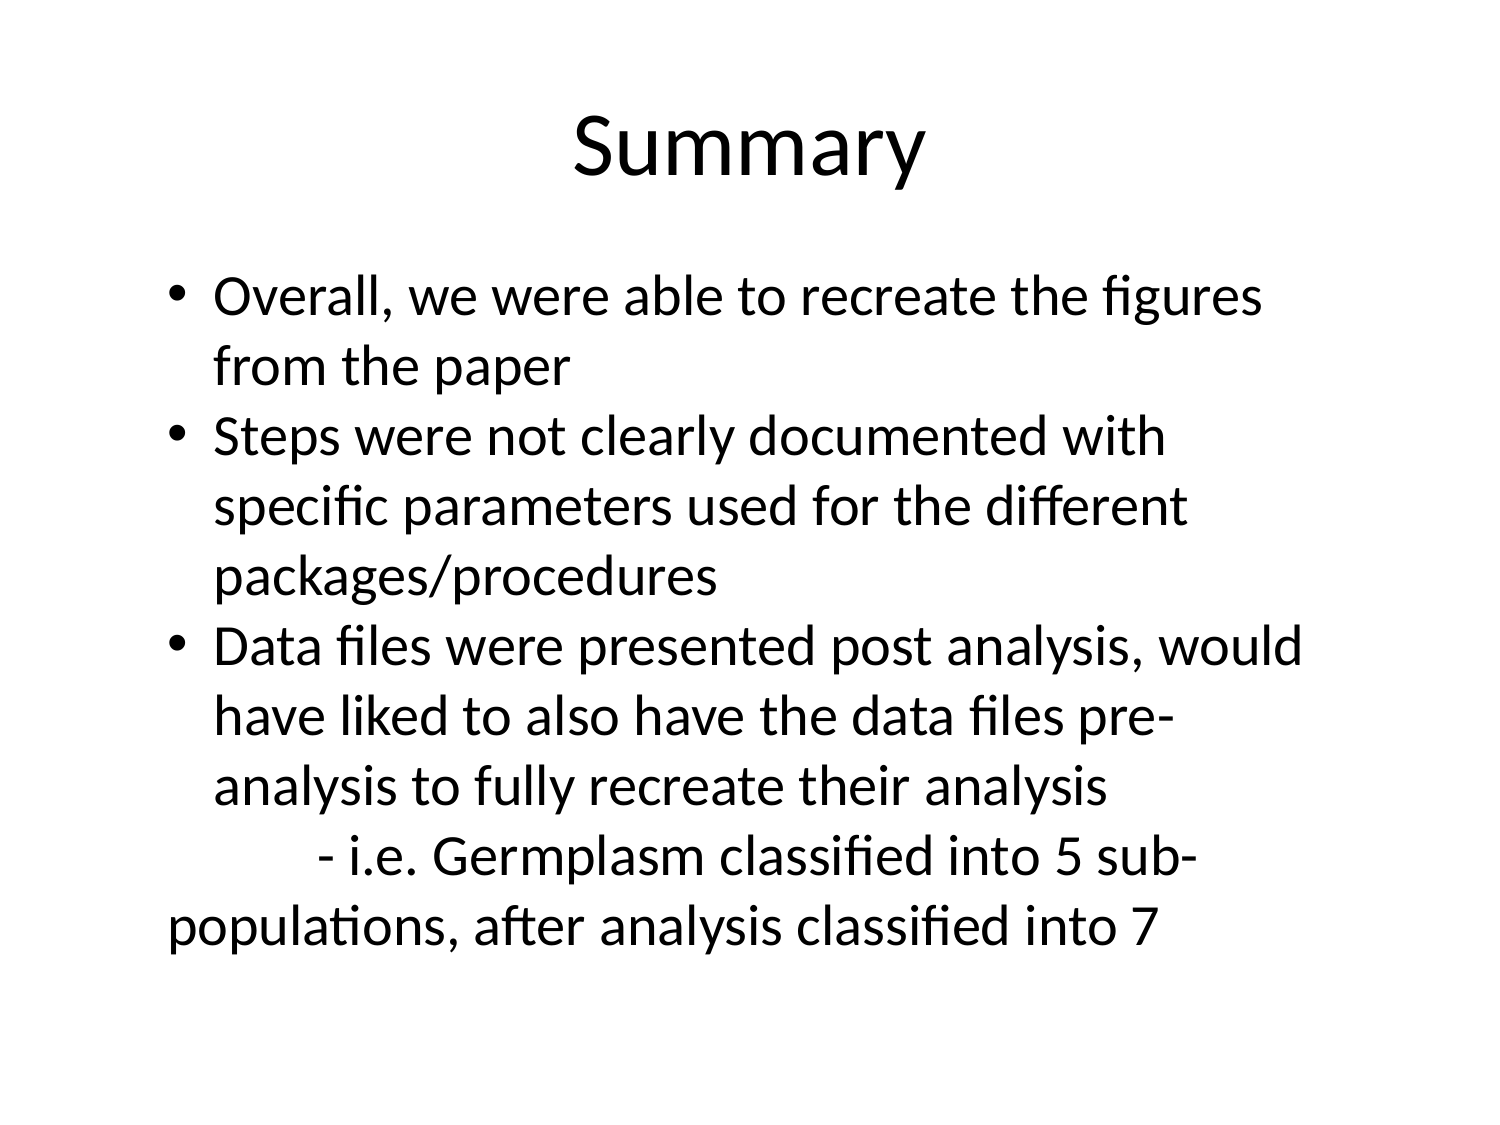

# Summary
Overall, we were able to recreate the figures from the paper
Steps were not clearly documented with specific parameters used for the different packages/procedures
Data files were presented post analysis, would have liked to also have the data files pre-analysis to fully recreate their analysis
	- i.e. Germplasm classified into 5 sub-	populations, after analysis classified into 7